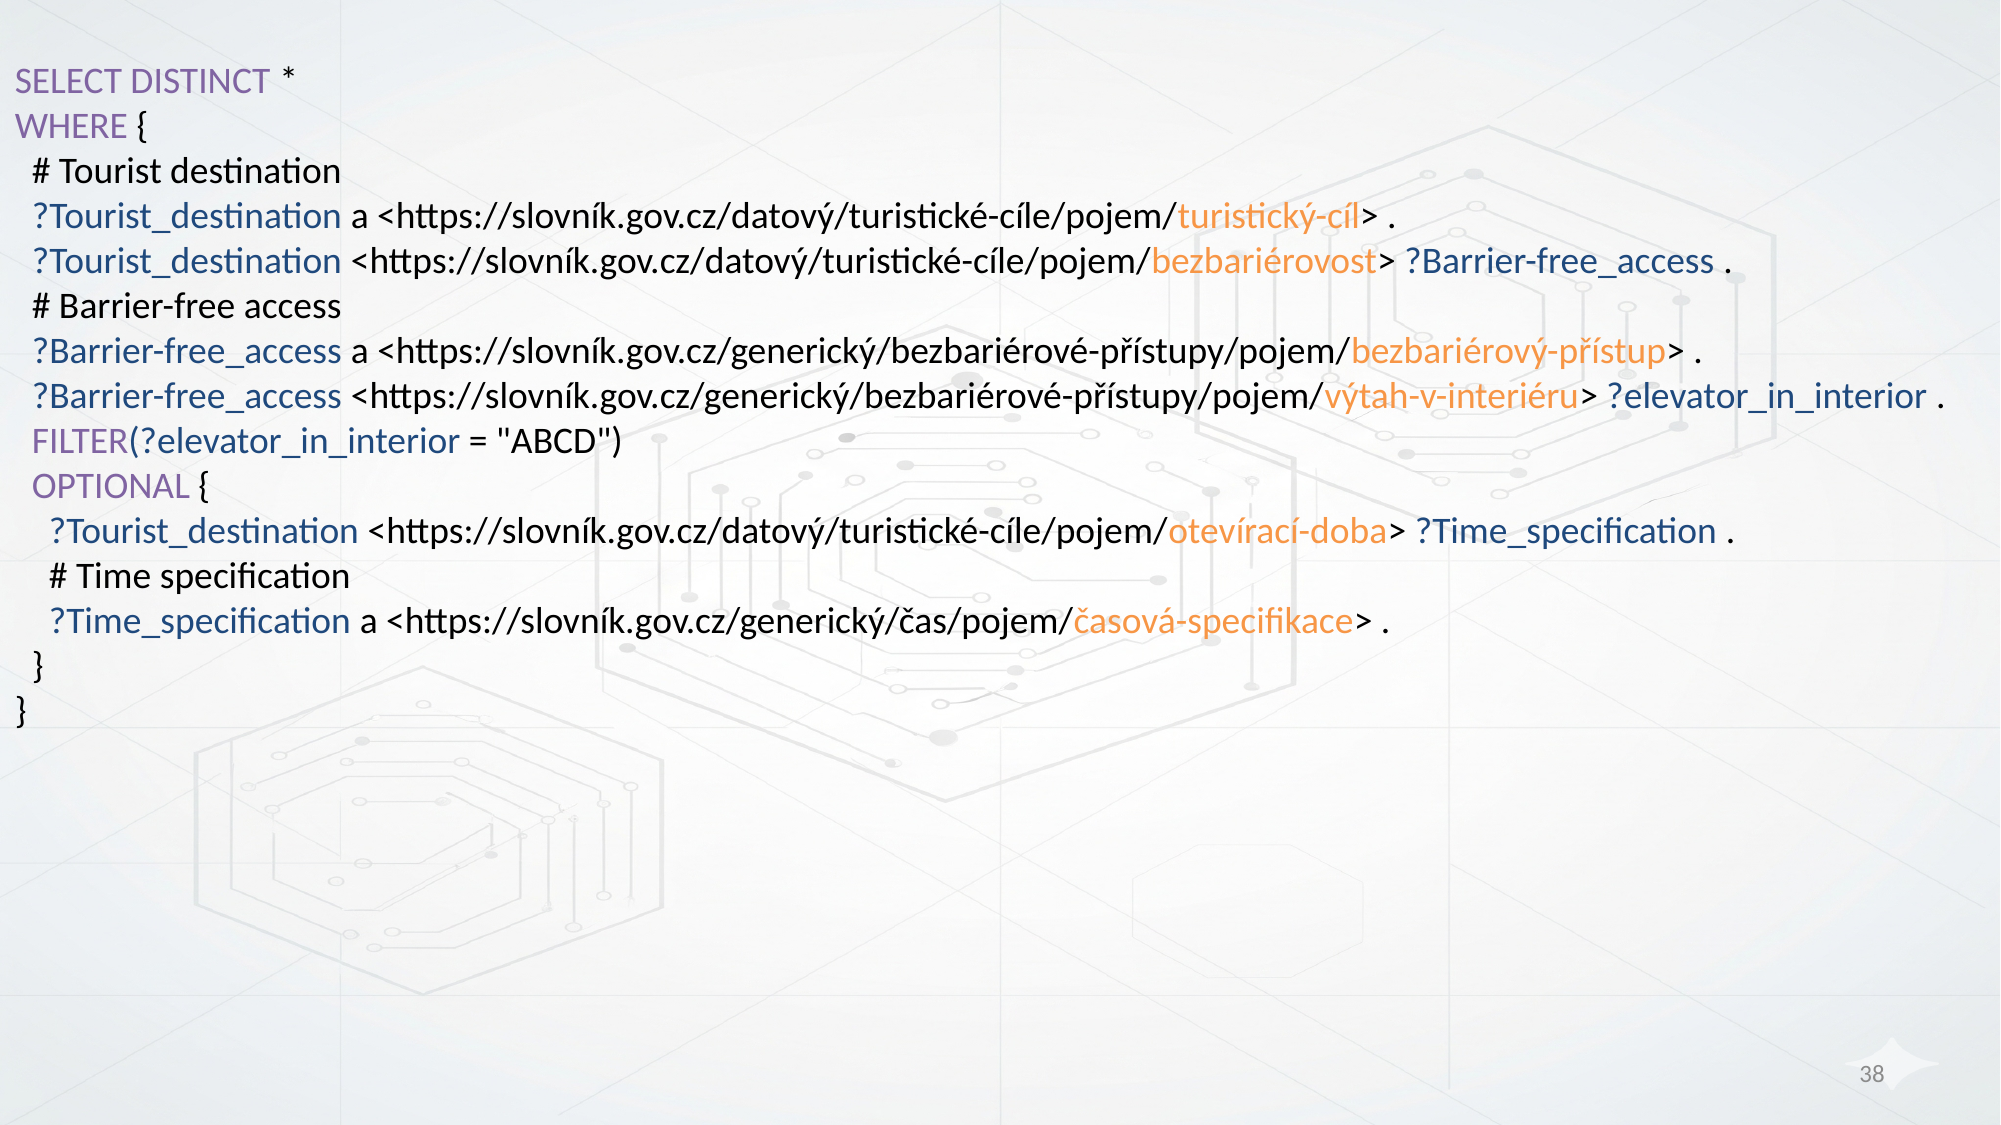

SELECT DISTINCT *
WHERE {
  # Tourist destination
  ?Tourist_destination a <https://slovník.gov.cz/datový/turistické-cíle/pojem/turistický-cíl> .
  ?Tourist_destination <https://slovník.gov.cz/datový/turistické-cíle/pojem/bezbariérovost> ?Barrier-free_access .
  # Barrier-free access
  ?Barrier-free_access a <https://slovník.gov.cz/generický/bezbariérové-přístupy/pojem/bezbariérový-přístup> .
  ?Barrier-free_access <https://slovník.gov.cz/generický/bezbariérové-přístupy/pojem/výtah-v-interiéru> ?elevator_in_interior .
  FILTER(?elevator_in_interior = "ABCD")
  OPTIONAL {
    ?Tourist_destination <https://slovník.gov.cz/datový/turistické-cíle/pojem/otevírací-doba> ?Time_specification .
    # Time specification
    ?Time_specification a <https://slovník.gov.cz/generický/čas/pojem/časová-specifikace> .
  }
}
38